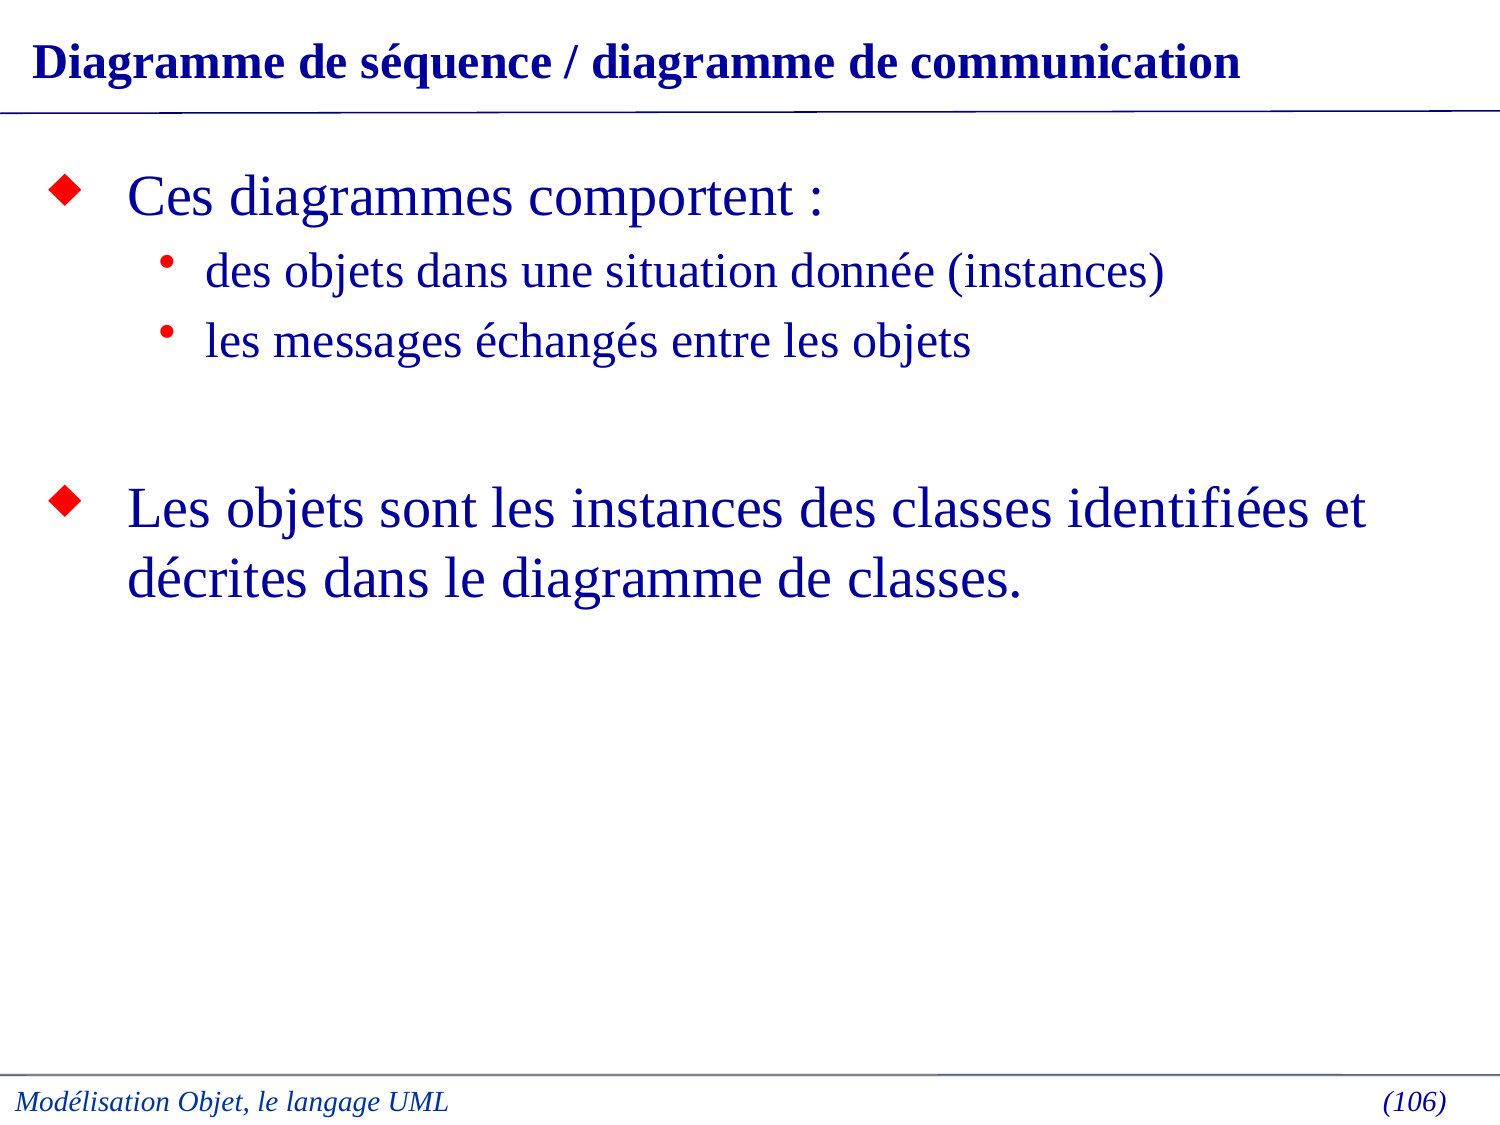

# Diagramme de séquence / diagramme de communication
Ces diagrammes comportent :
des objets dans une situation donnée (instances)
les messages échangés entre les objets

Les objets sont les instances des classes identifiées et décrites dans le diagramme de classes.
Modélisation Objet, le langage UML
 (106)